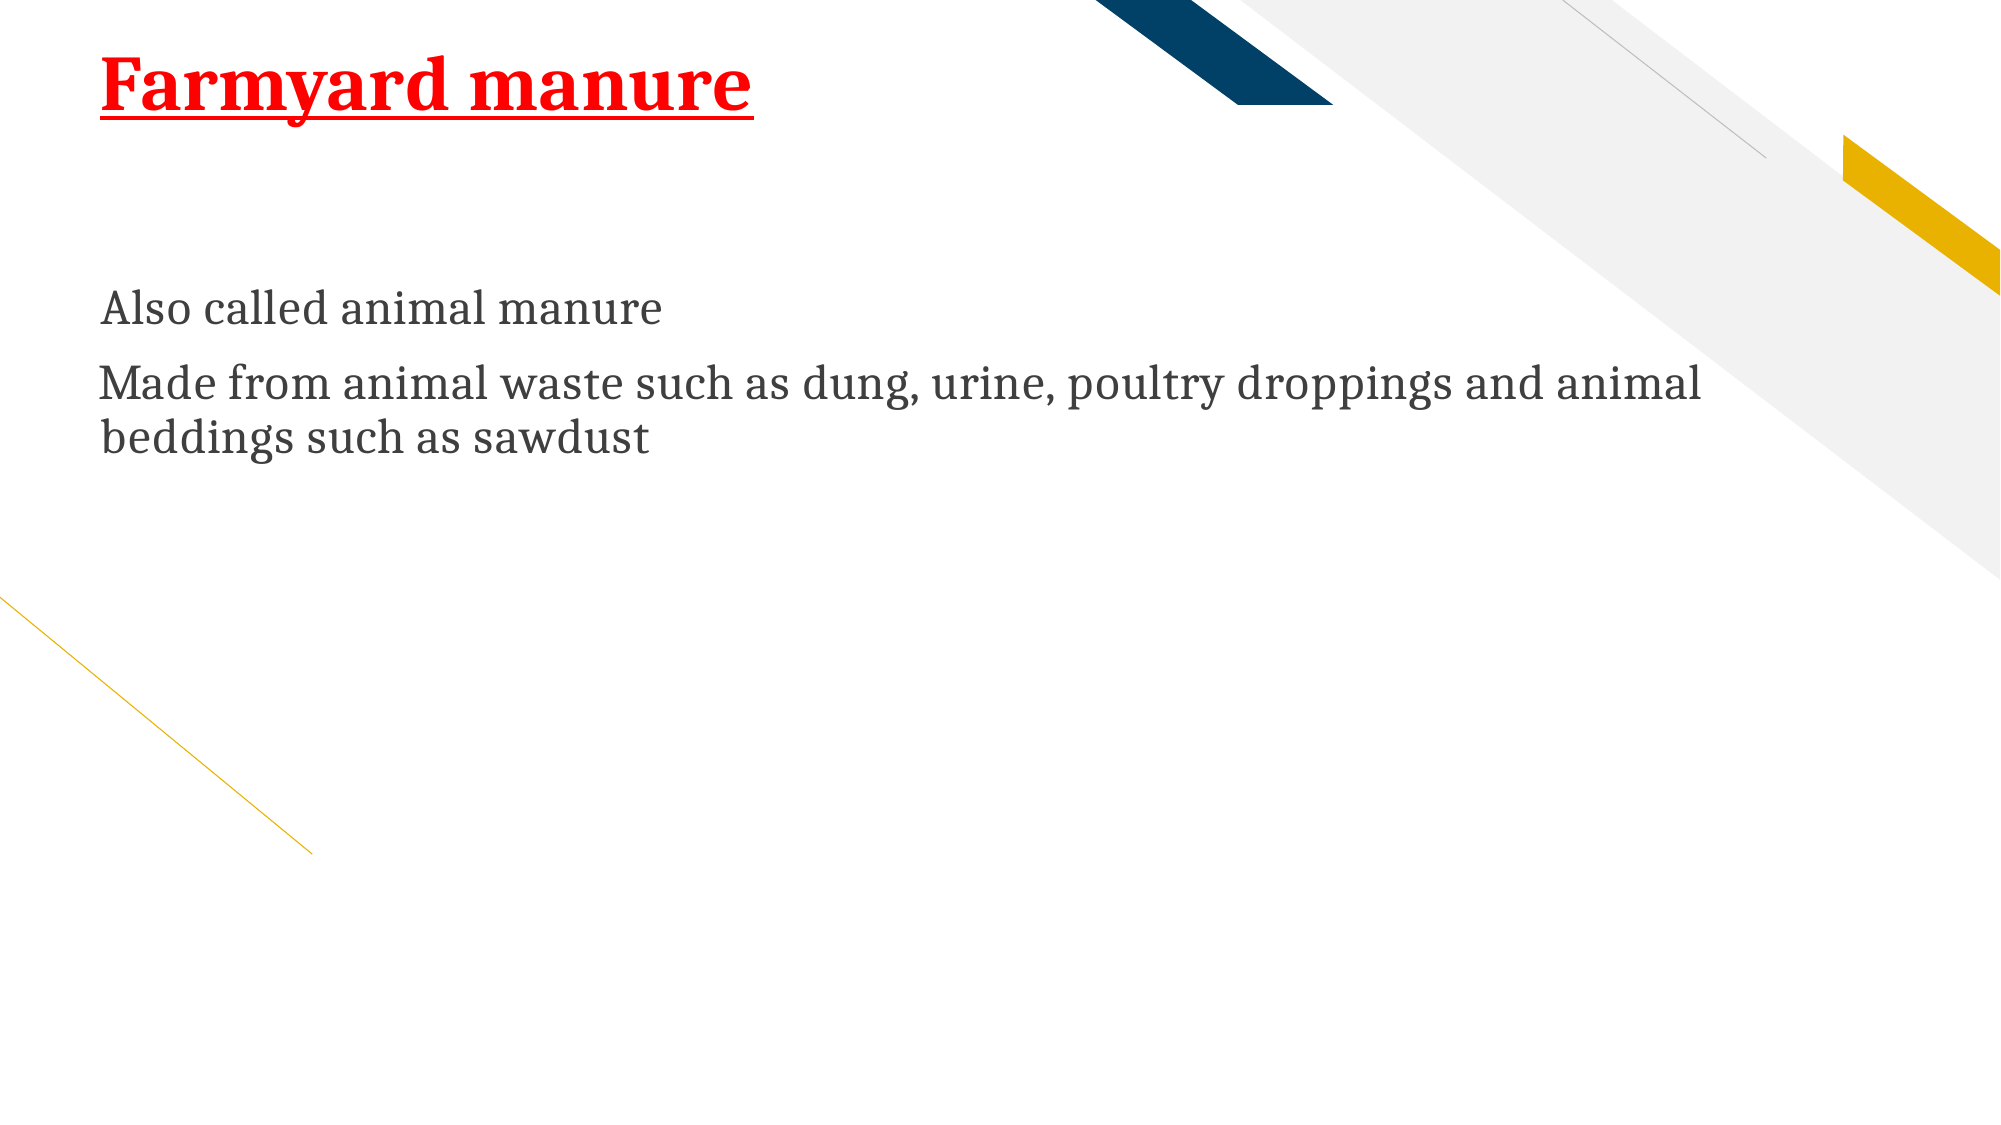

# Farmyard manure
Also called animal manure
Made from animal waste such as dung, urine, poultry droppings and animal beddings such as sawdust